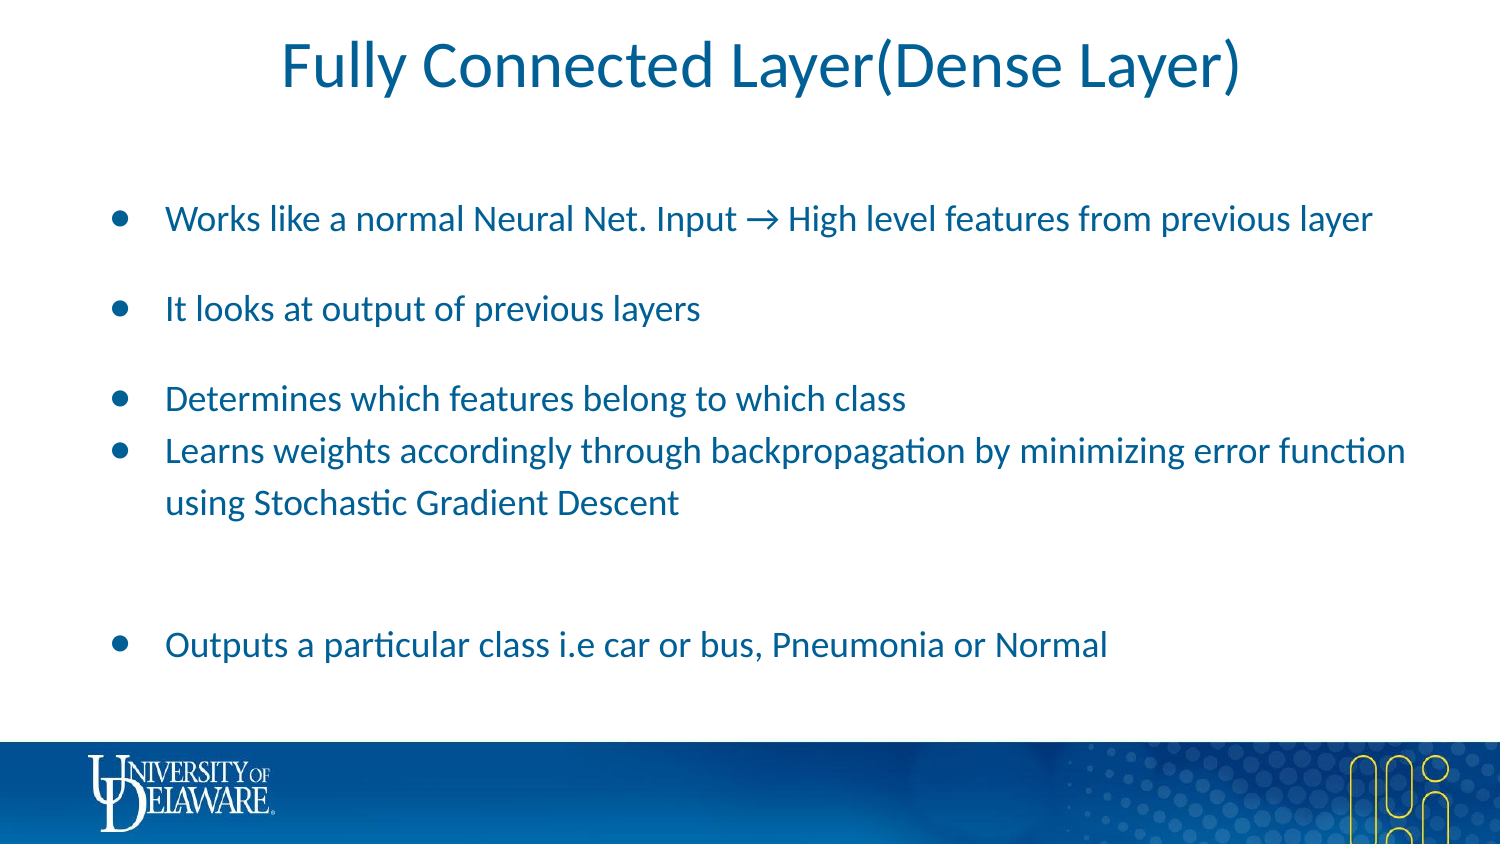

# Fully Connected Layer(Dense Layer)
Works like a normal Neural Net. Input → High level features from previous layer
It looks at output of previous layers
Determines which features belong to which class
Learns weights accordingly through backpropagation by minimizing error function
using Stochastic Gradient Descent
Outputs a particular class i.e car or bus, Pneumonia or Normal